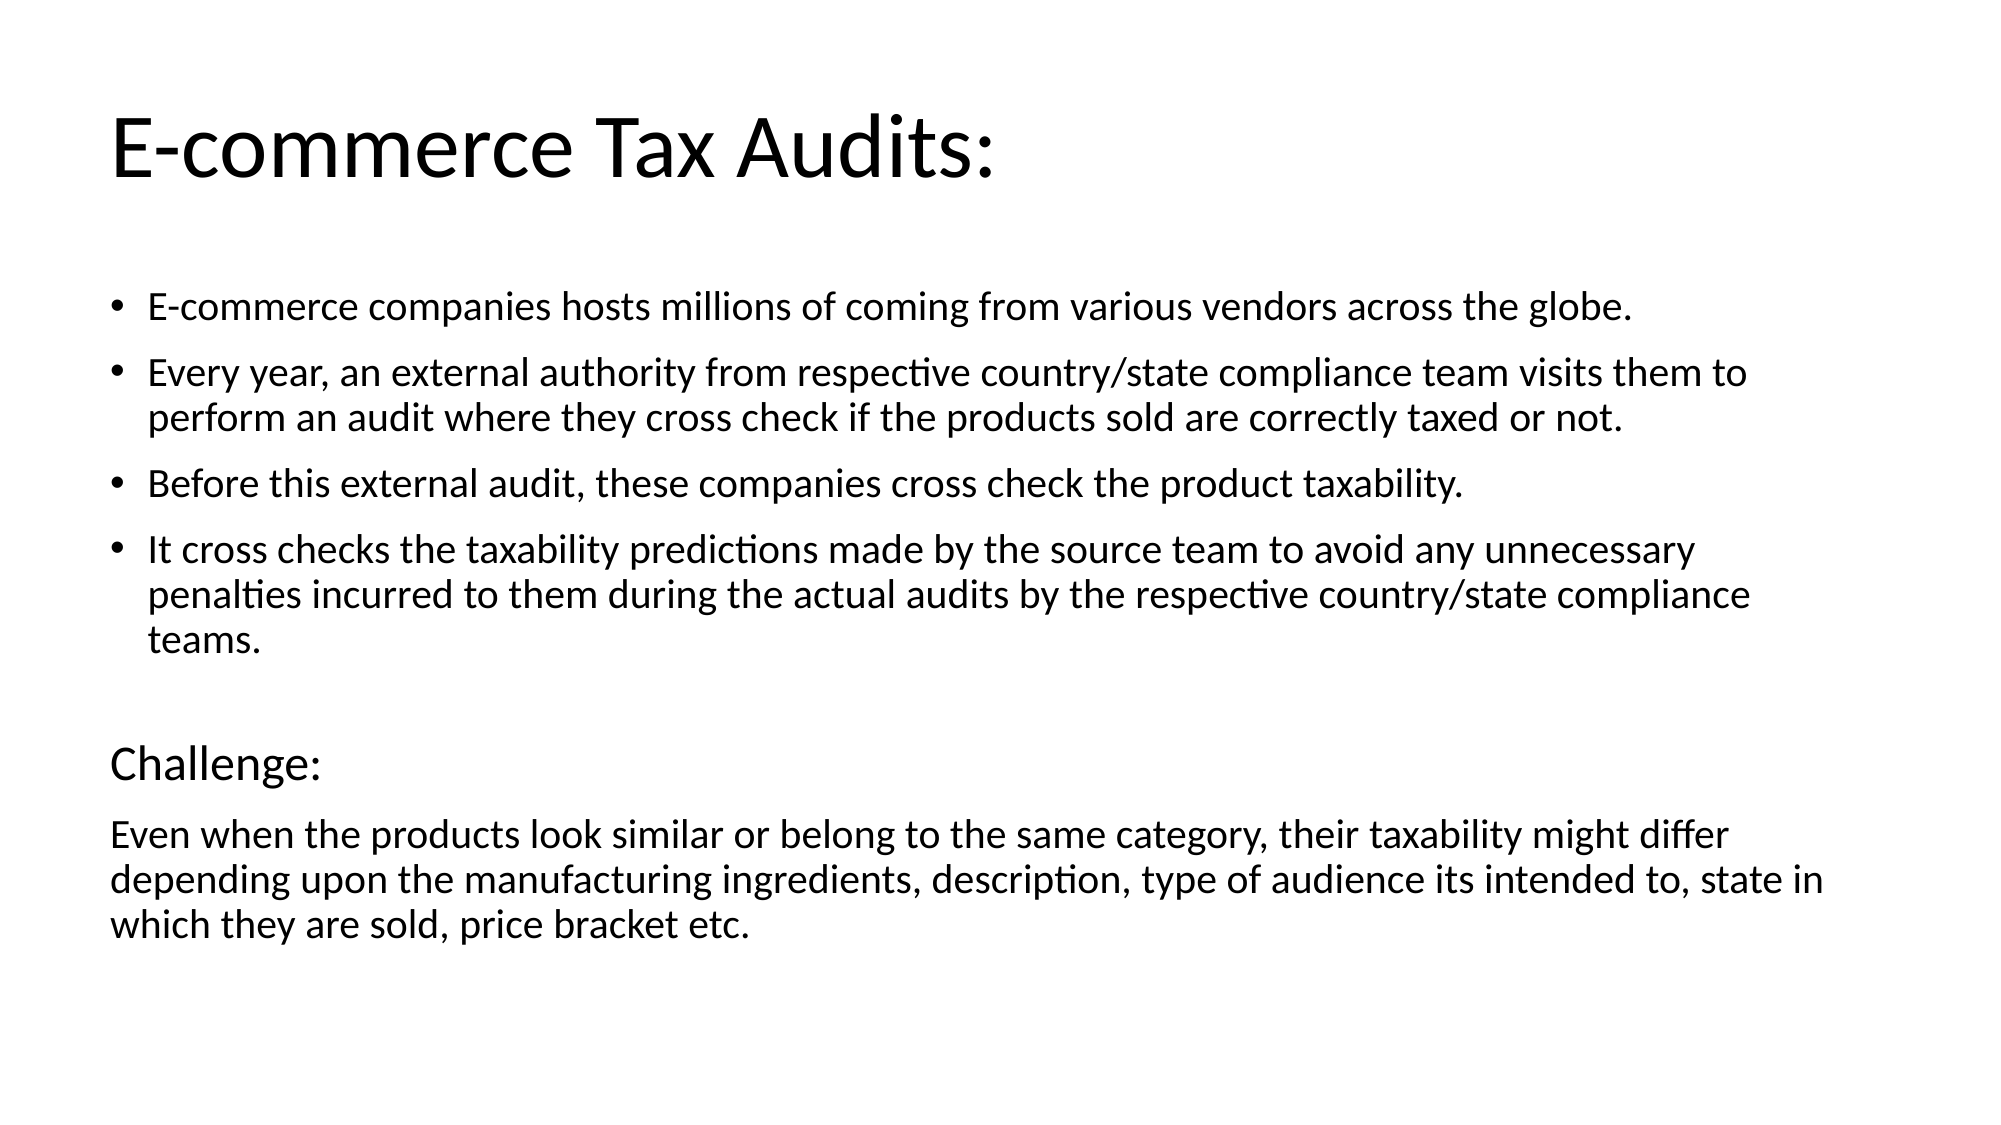

# E-commerce Tax Audits:
E-commerce companies hosts millions of coming from various vendors across the globe.
Every year, an external authority from respective country/state compliance team visits them to perform an audit where they cross check if the products sold are correctly taxed or not.
Before this external audit, these companies cross check the product taxability.
It cross checks the taxability predictions made by the source team to avoid any unnecessary penalties incurred to them during the actual audits by the respective country/state compliance teams.
Challenge:
Even when the products look similar or belong to the same category, their taxability might differ depending upon the manufacturing ingredients, description, type of audience its intended to, state in which they are sold, price bracket etc.